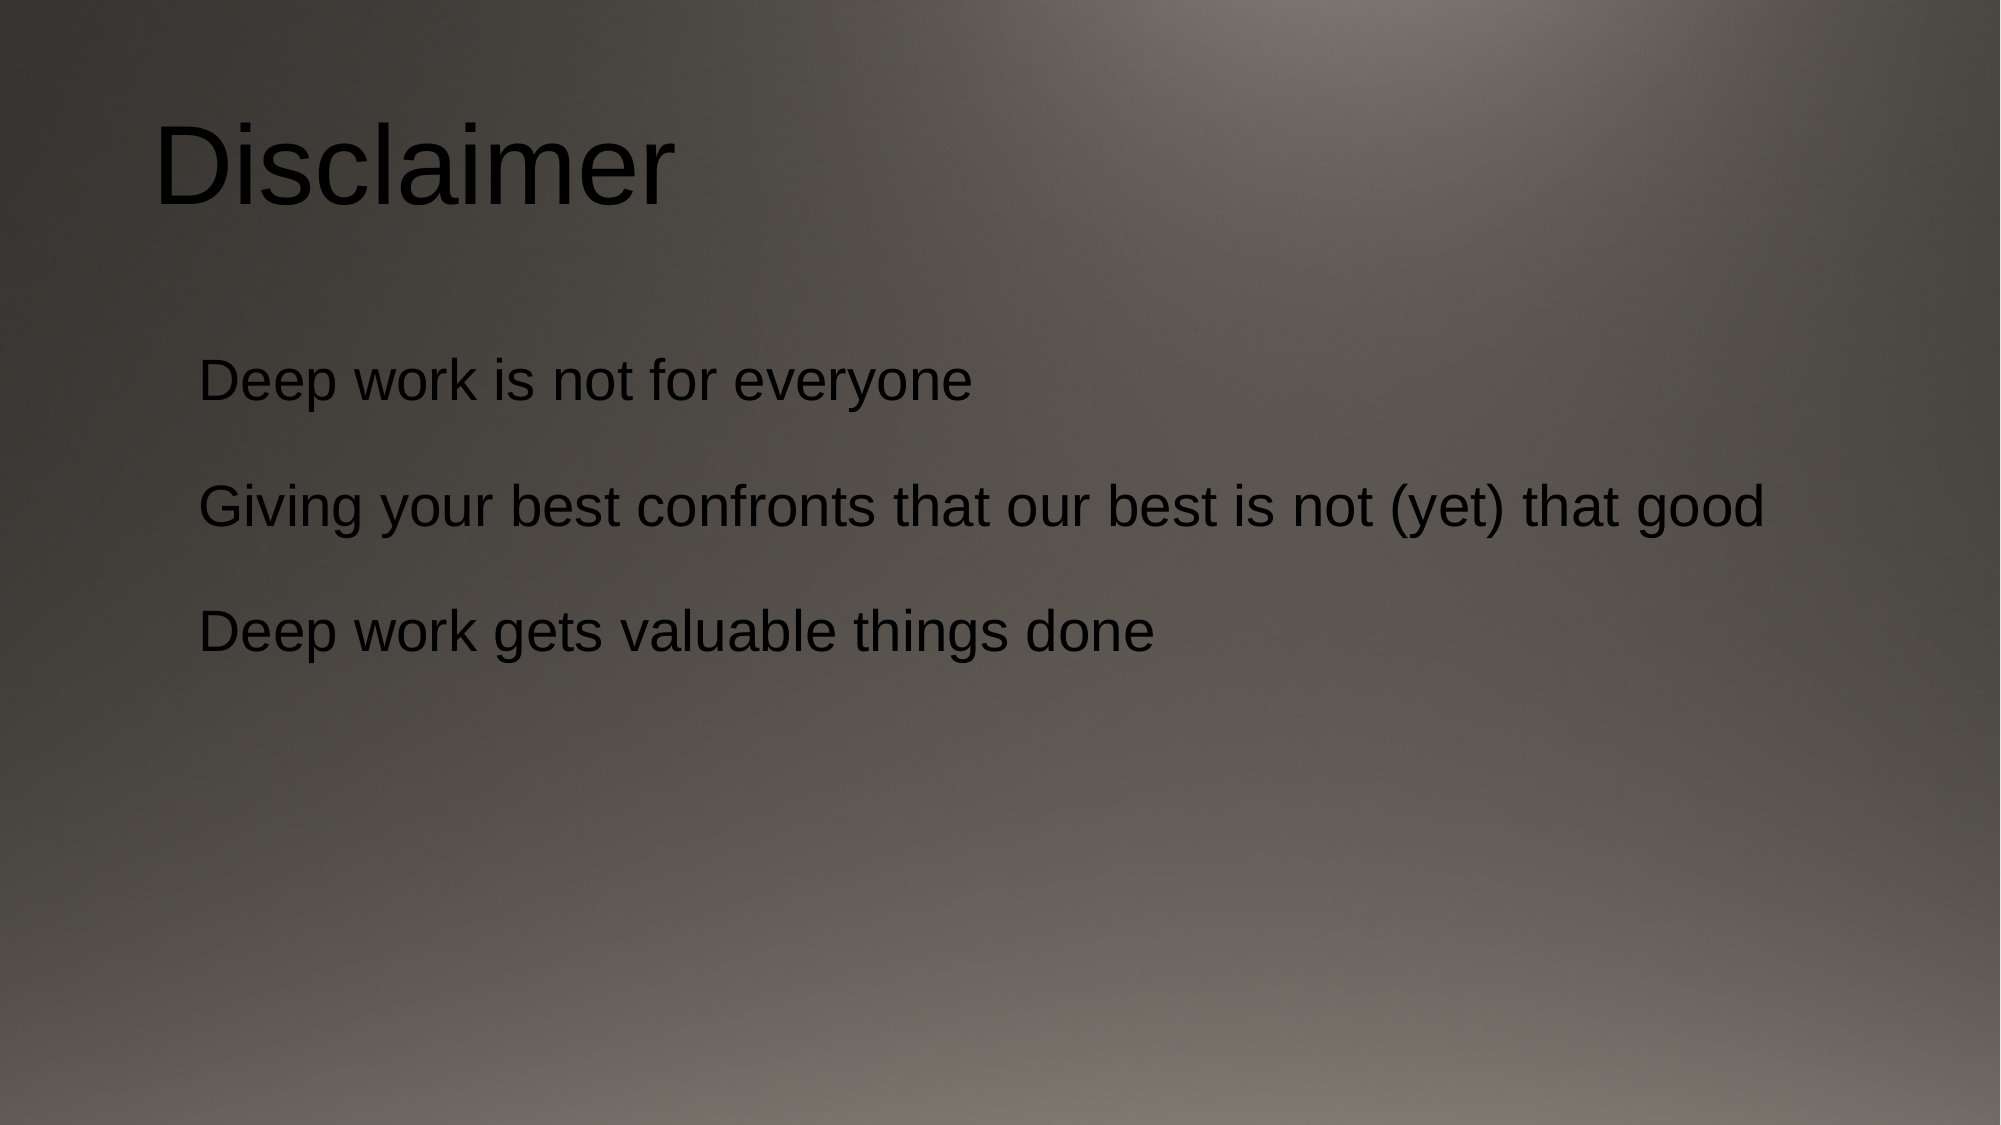

# Disclaimer
Deep work is not for everyone
Giving your best confronts that our best is not (yet) that good
Deep work gets valuable things done